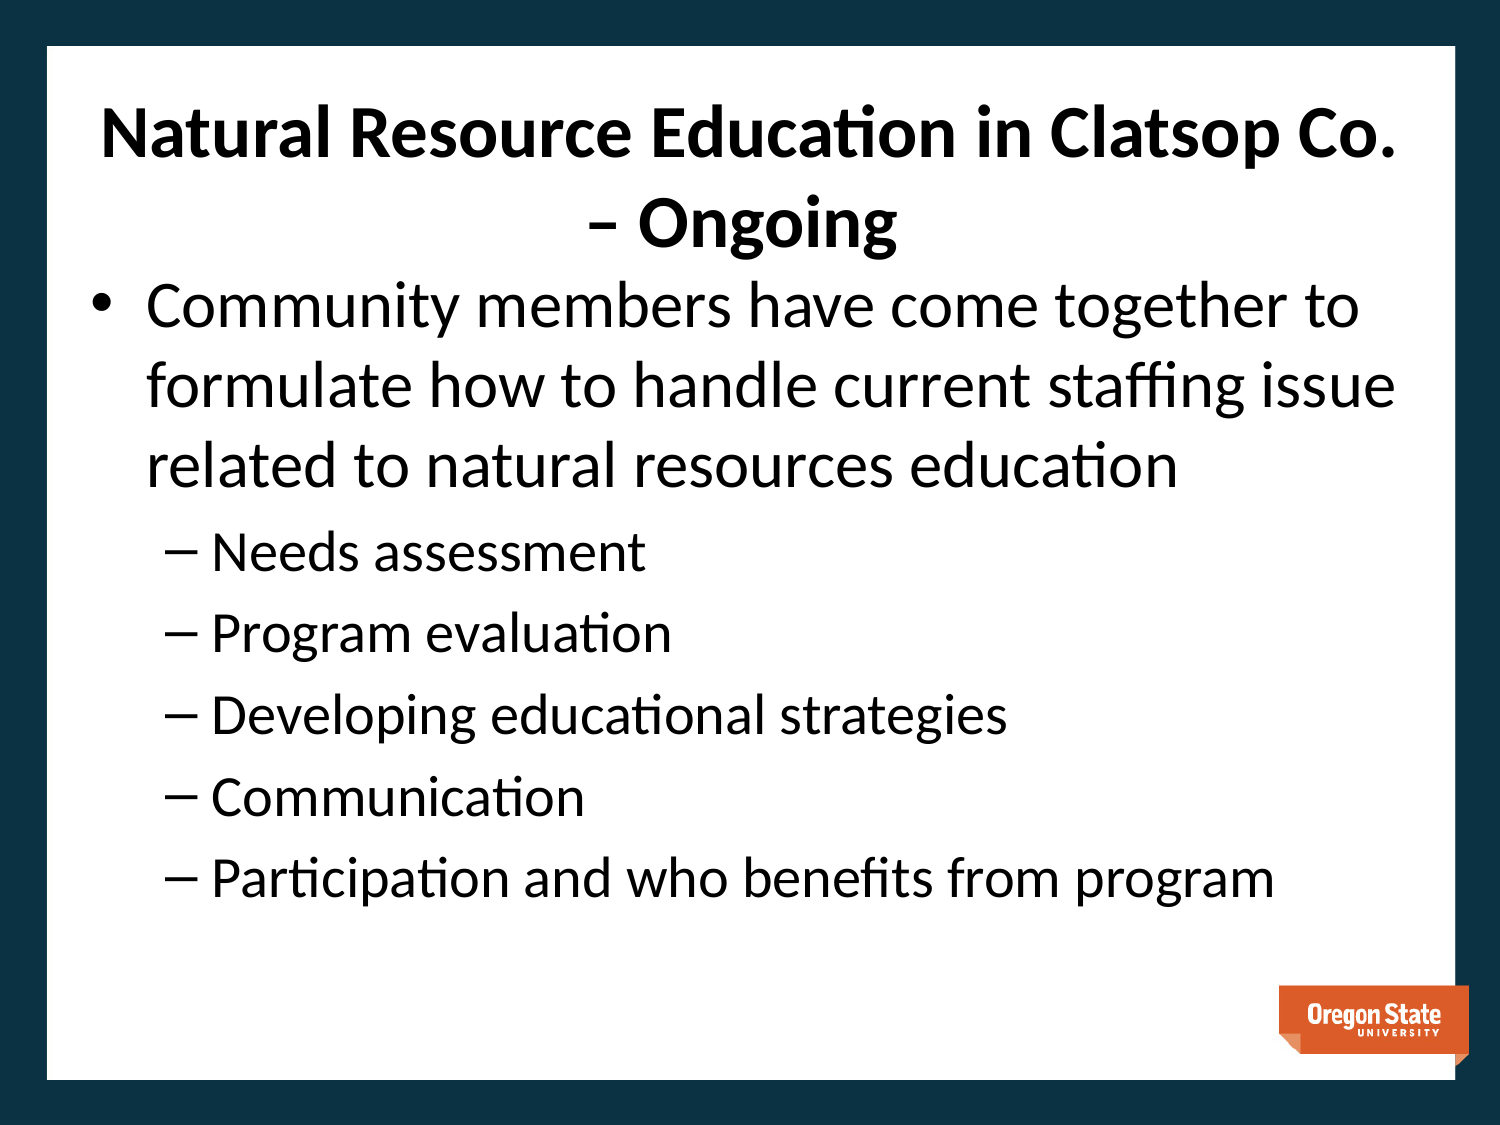

# Natural Resource Education in Clatsop Co. – Ongoing
Community members have come together to formulate how to handle current staffing issue related to natural resources education
Needs assessment
Program evaluation
Developing educational strategies
Communication
Participation and who benefits from program